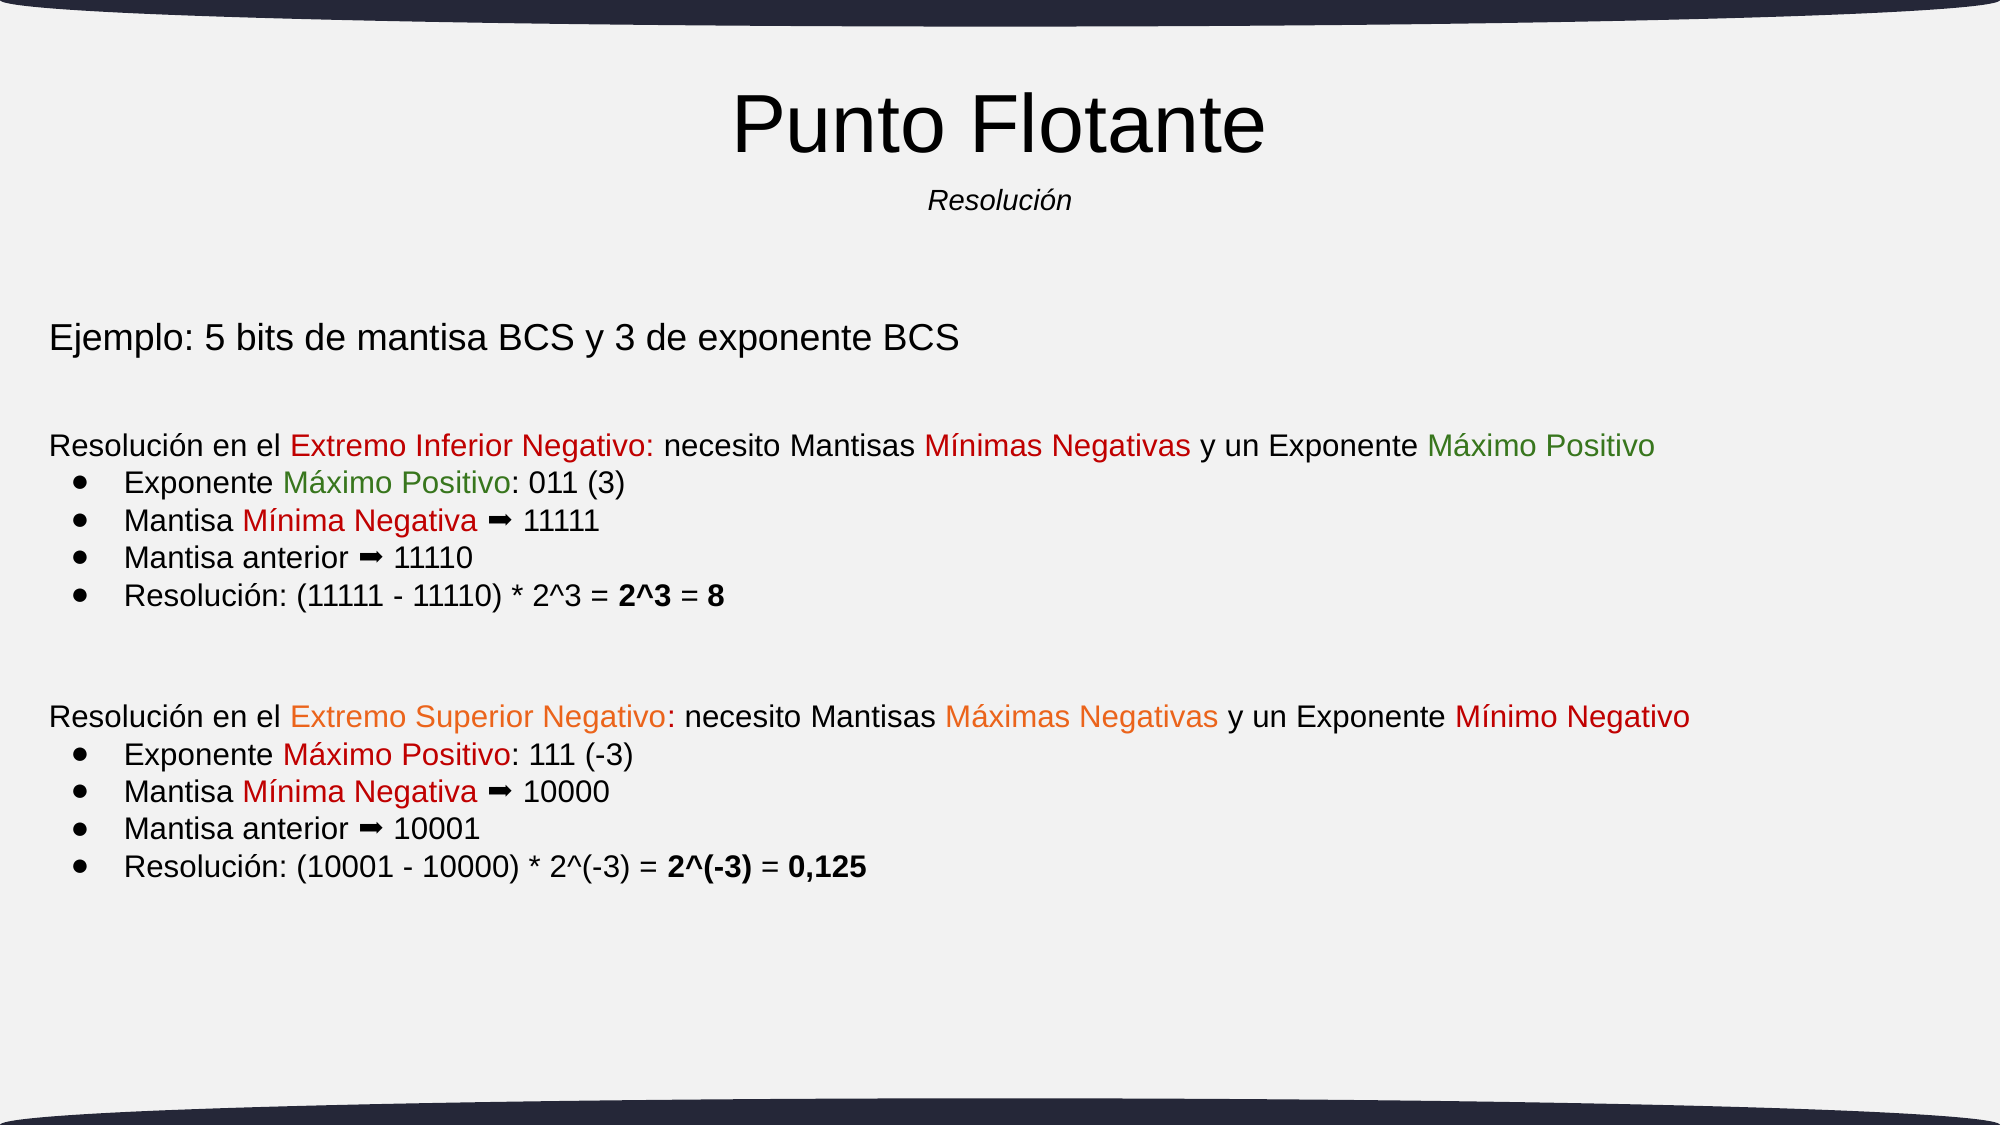

# Punto Flotante
Resolución
Ejemplo: 5 bits de mantisa BCS y 3 de exponente BCS
Resolución en el Extremo Inferior Negativo: necesito Mantisas Mínimas Negativas y un Exponente Máximo Positivo
Exponente Máximo Positivo: 011 (3)
Mantisa Mínima Negativa 🠲 11111
Mantisa anterior 🠲 11110
Resolución: (11111 - 11110) * 2^3 = 2^3 = 8
Resolución en el Extremo Superior Negativo: necesito Mantisas Máximas Negativas y un Exponente Mínimo Negativo
Exponente Máximo Positivo: 111 (-3)
Mantisa Mínima Negativa 🠲 10000
Mantisa anterior 🠲 10001
Resolución: (10001 - 10000) * 2^(-3) = 2^(-3) = 0,125